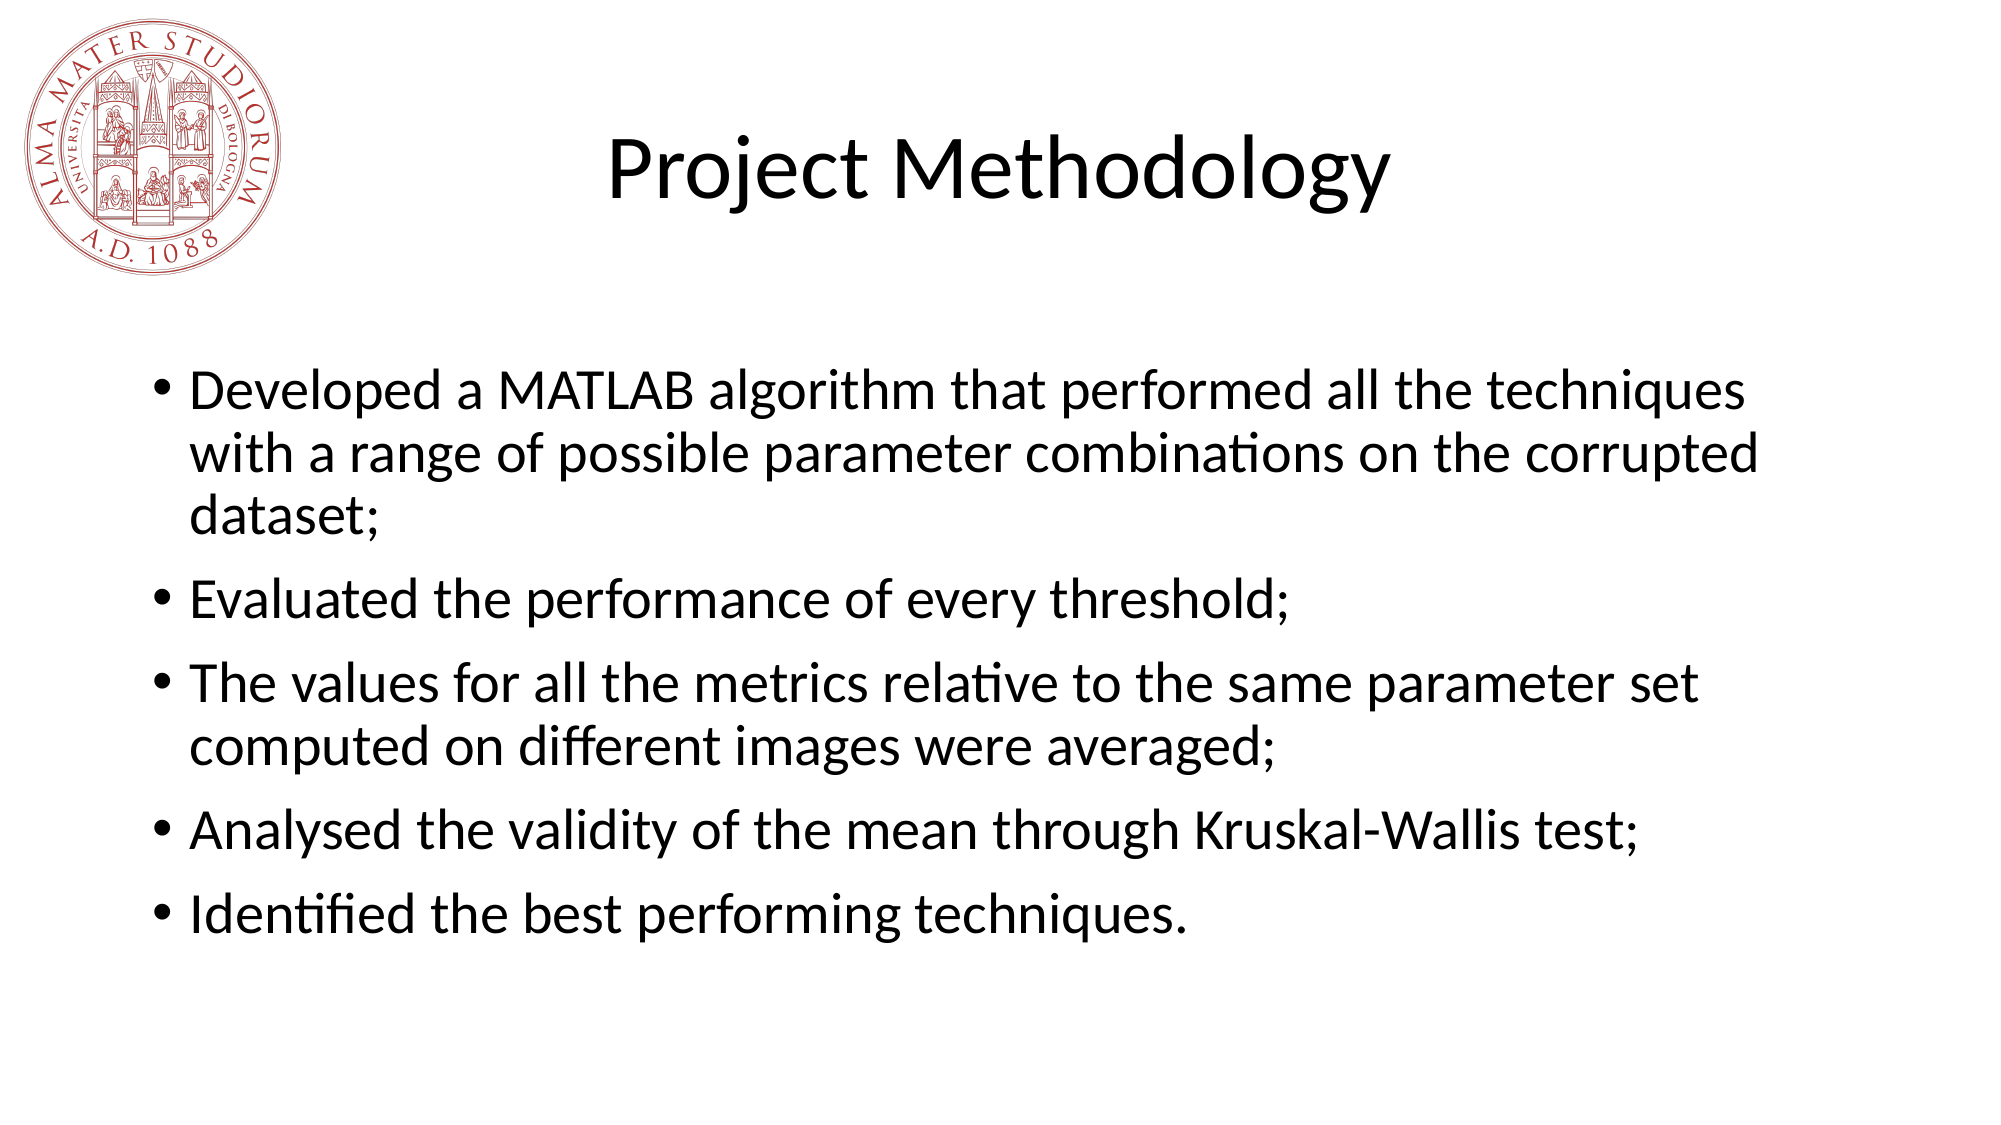

# Project Methodology
Developed a MATLAB algorithm that performed all the techniques with a range of possible parameter combinations on the corrupted dataset;
Evaluated the performance of every threshold;
The values for all the metrics relative to the same parameter set computed on different images were averaged;
Analysed the validity of the mean through Kruskal-Wallis test;
Identified the best performing techniques.